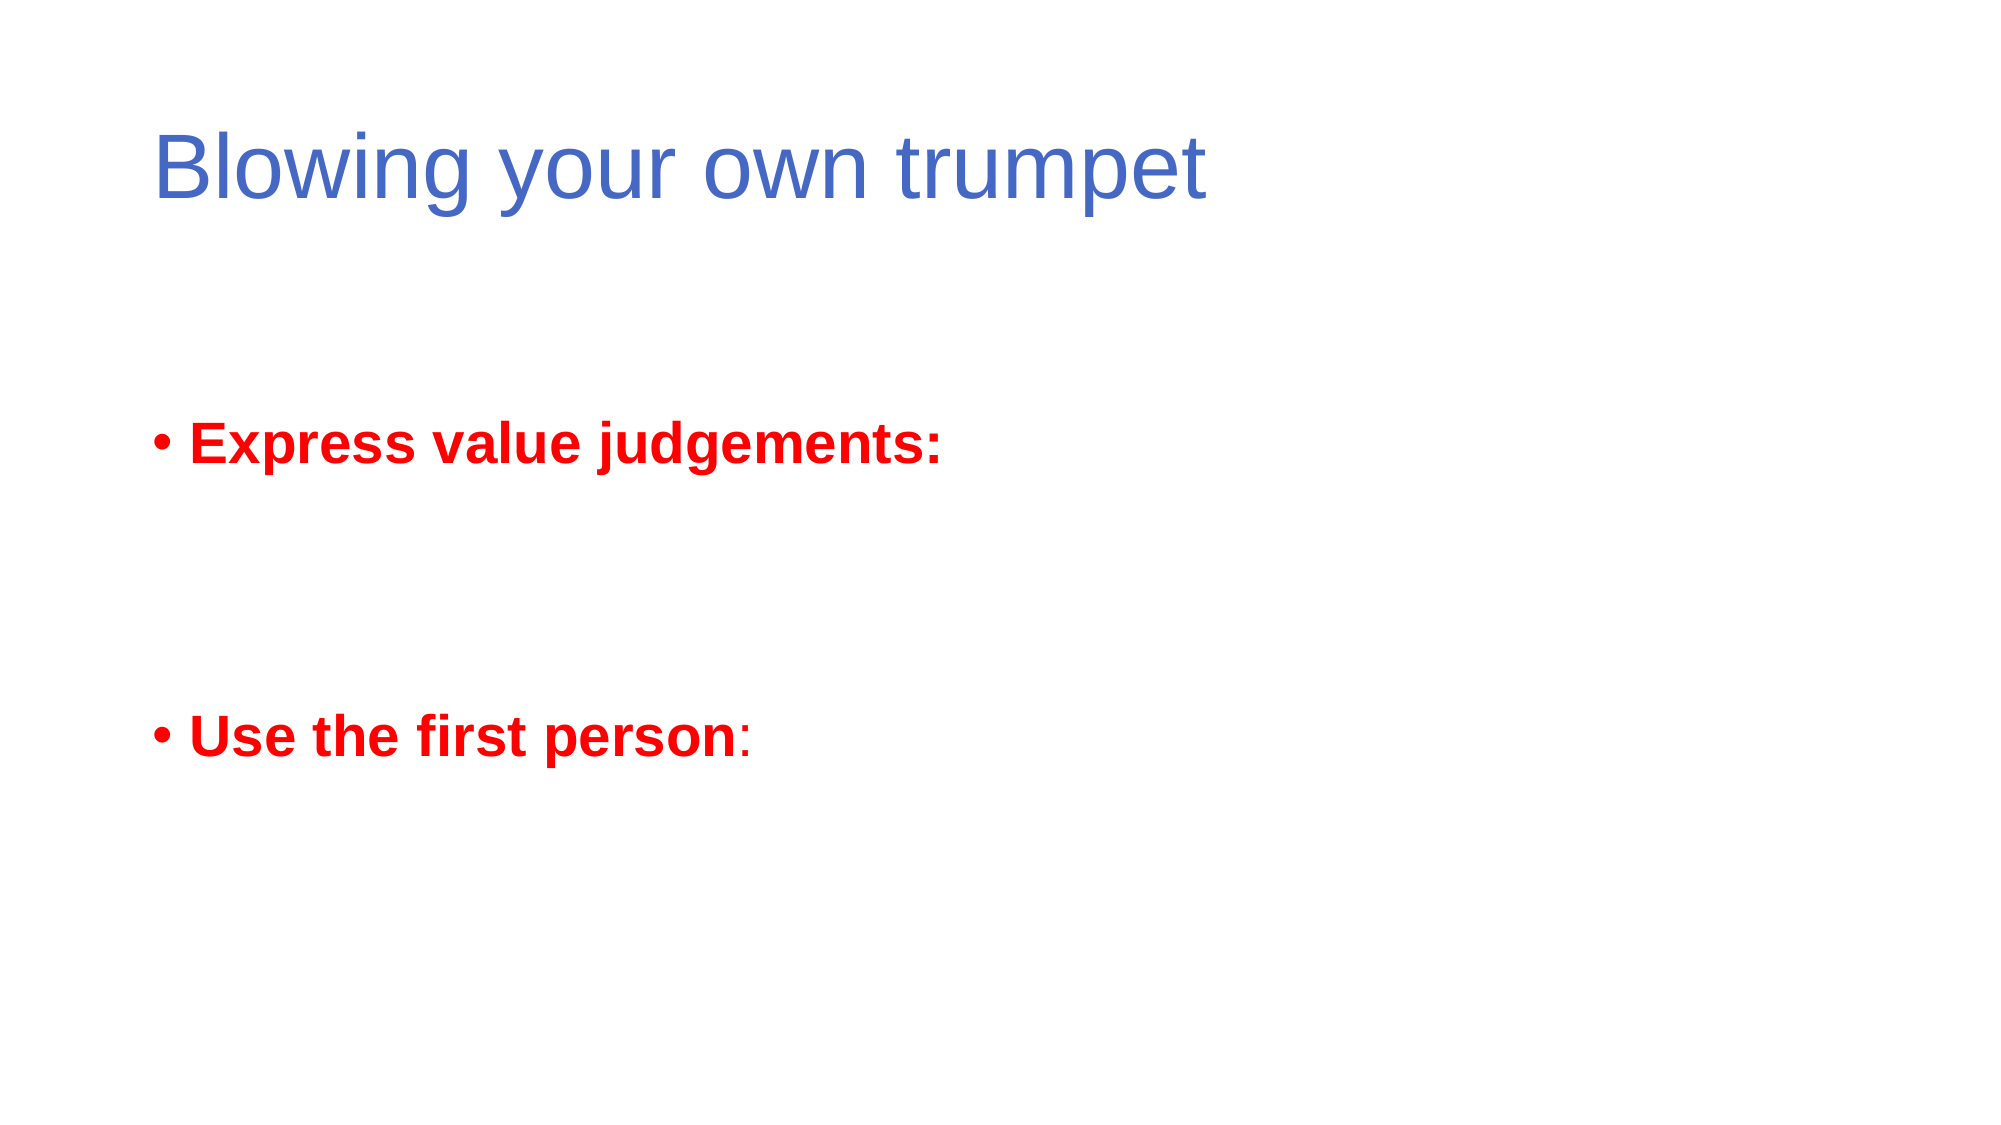

# Blowing your own trumpet
Most researchers are far too modest.  “It has been shown that …[4]”, when [4] is your own work!
Express value judgements: pretend that you are a well-informed but unbiased expert
In particular, explain why you are well-positioned to carry out this research
Use the first person: “I did this”, “We did that”.
Do not rely only on the boring “track record” section